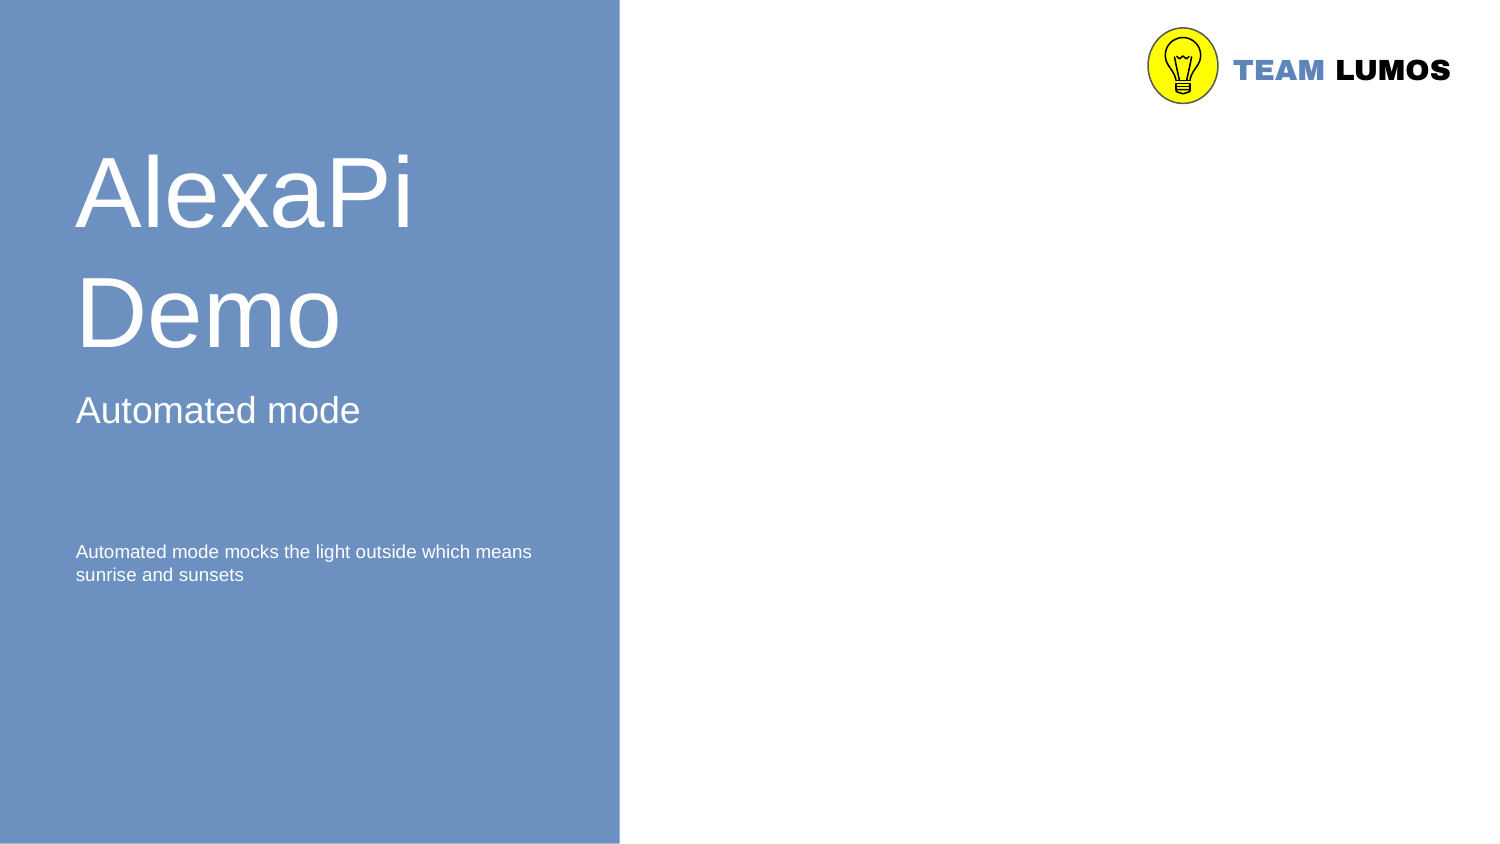

TEAM LUMOS

# AlexaPi Demo

Automated mode
Automated mode mocks the light outside which means sunrise and sunsets